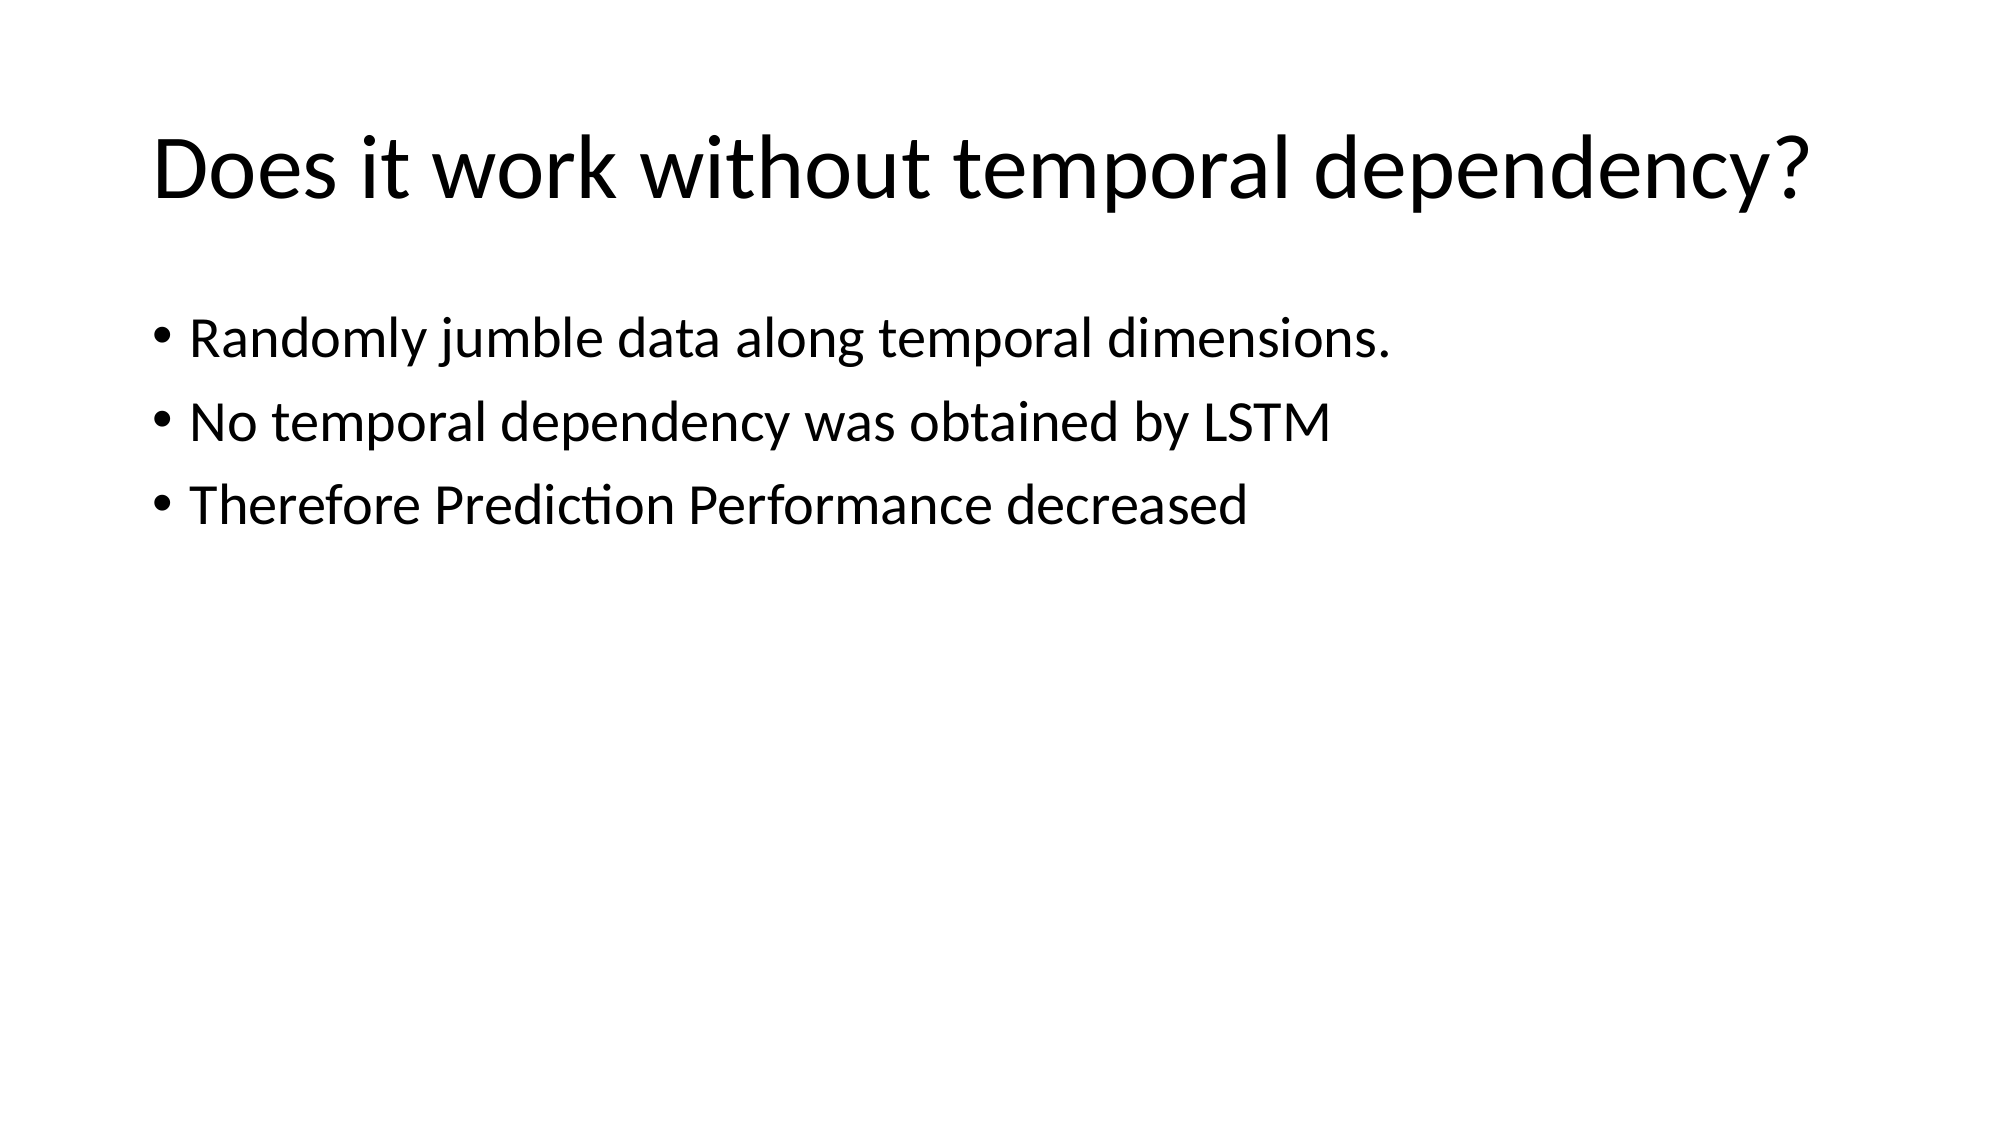

# Does it work without temporal dependency?
Randomly jumble data along temporal dimensions.
No temporal dependency was obtained by LSTM
Therefore Prediction Performance decreased